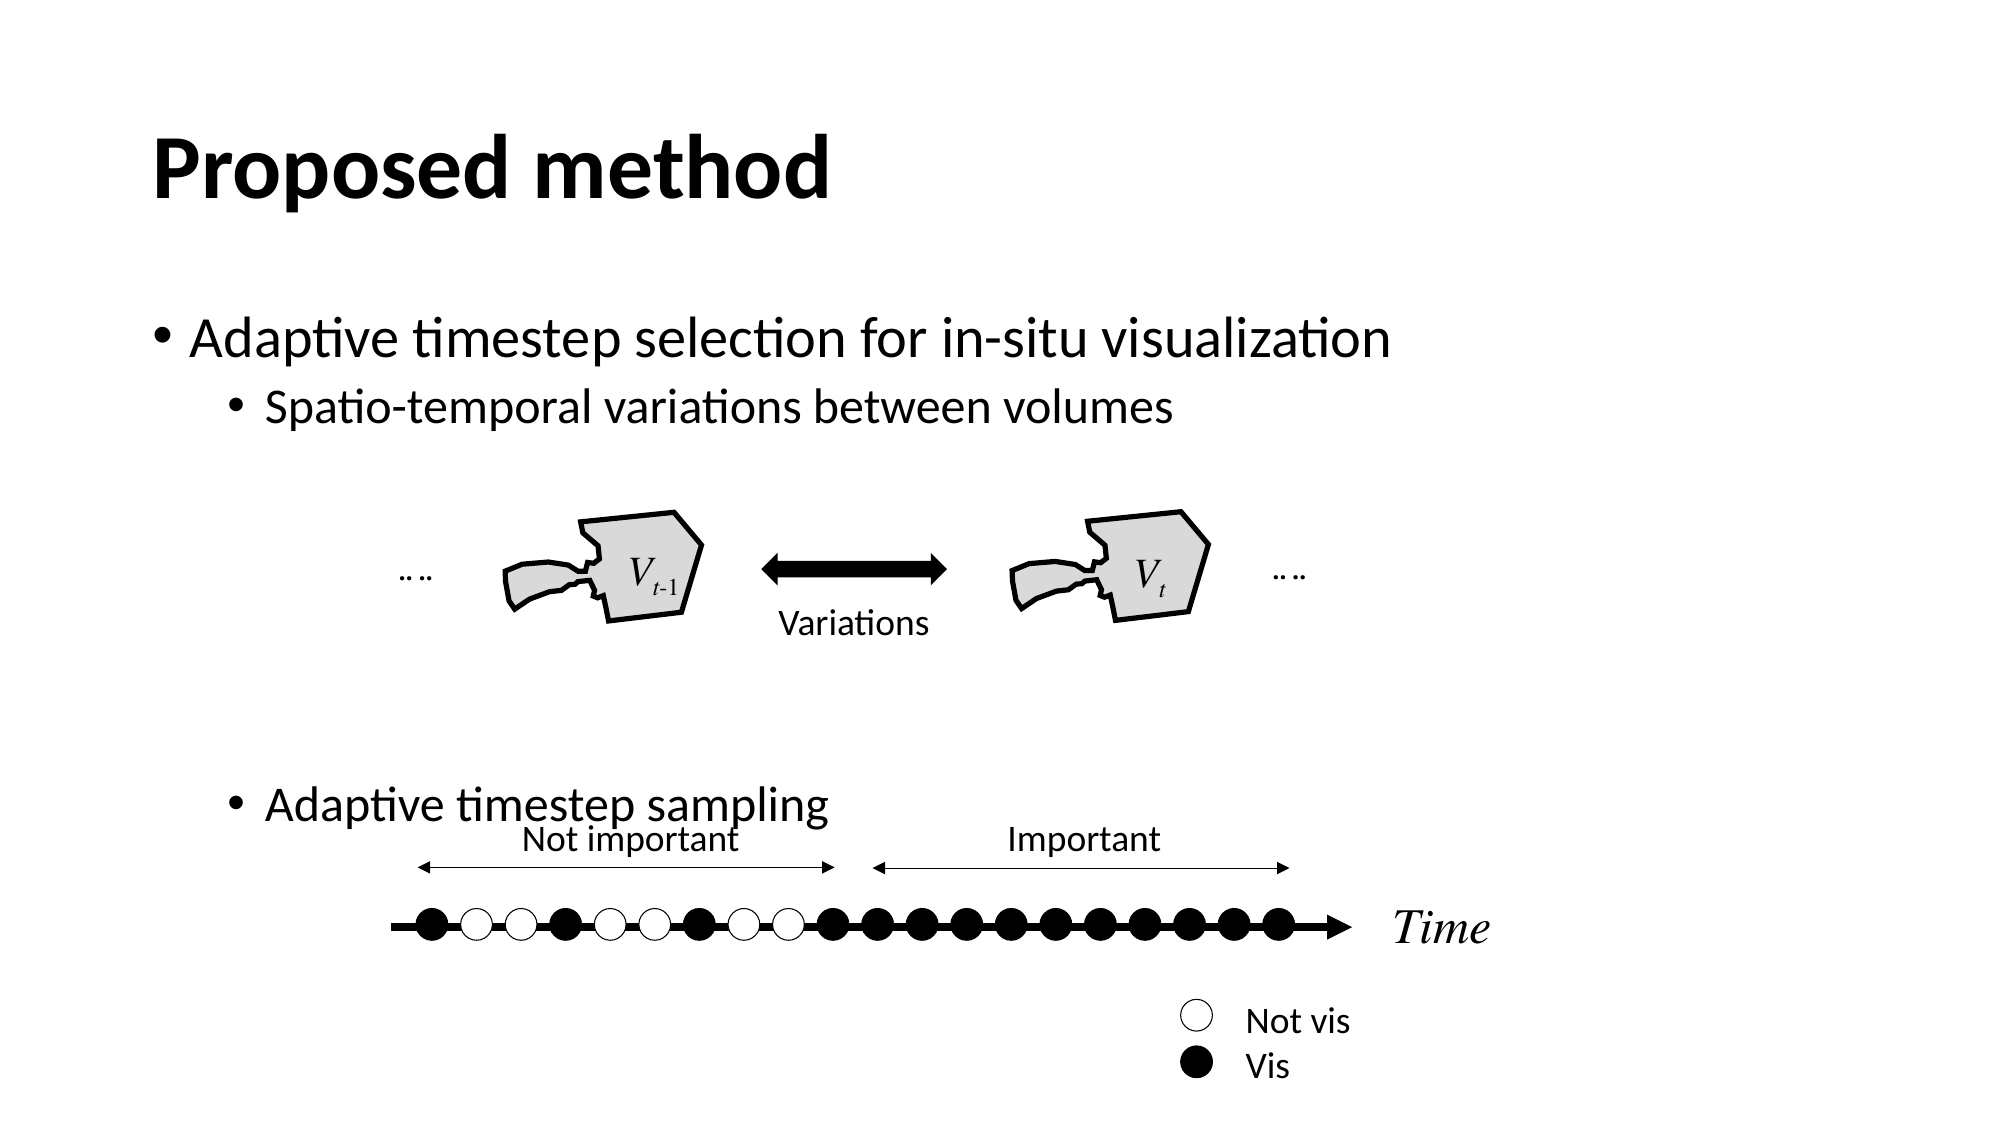

# Proposed method
Adaptive timestep selection for in-situ visualization
Spatio-temporal variations between volumes

Adaptive timestep sampling

Vt-1
Vt
‥ ‥
‥ ‥
Variations
Not important
Important
Time

Not vis
Vis